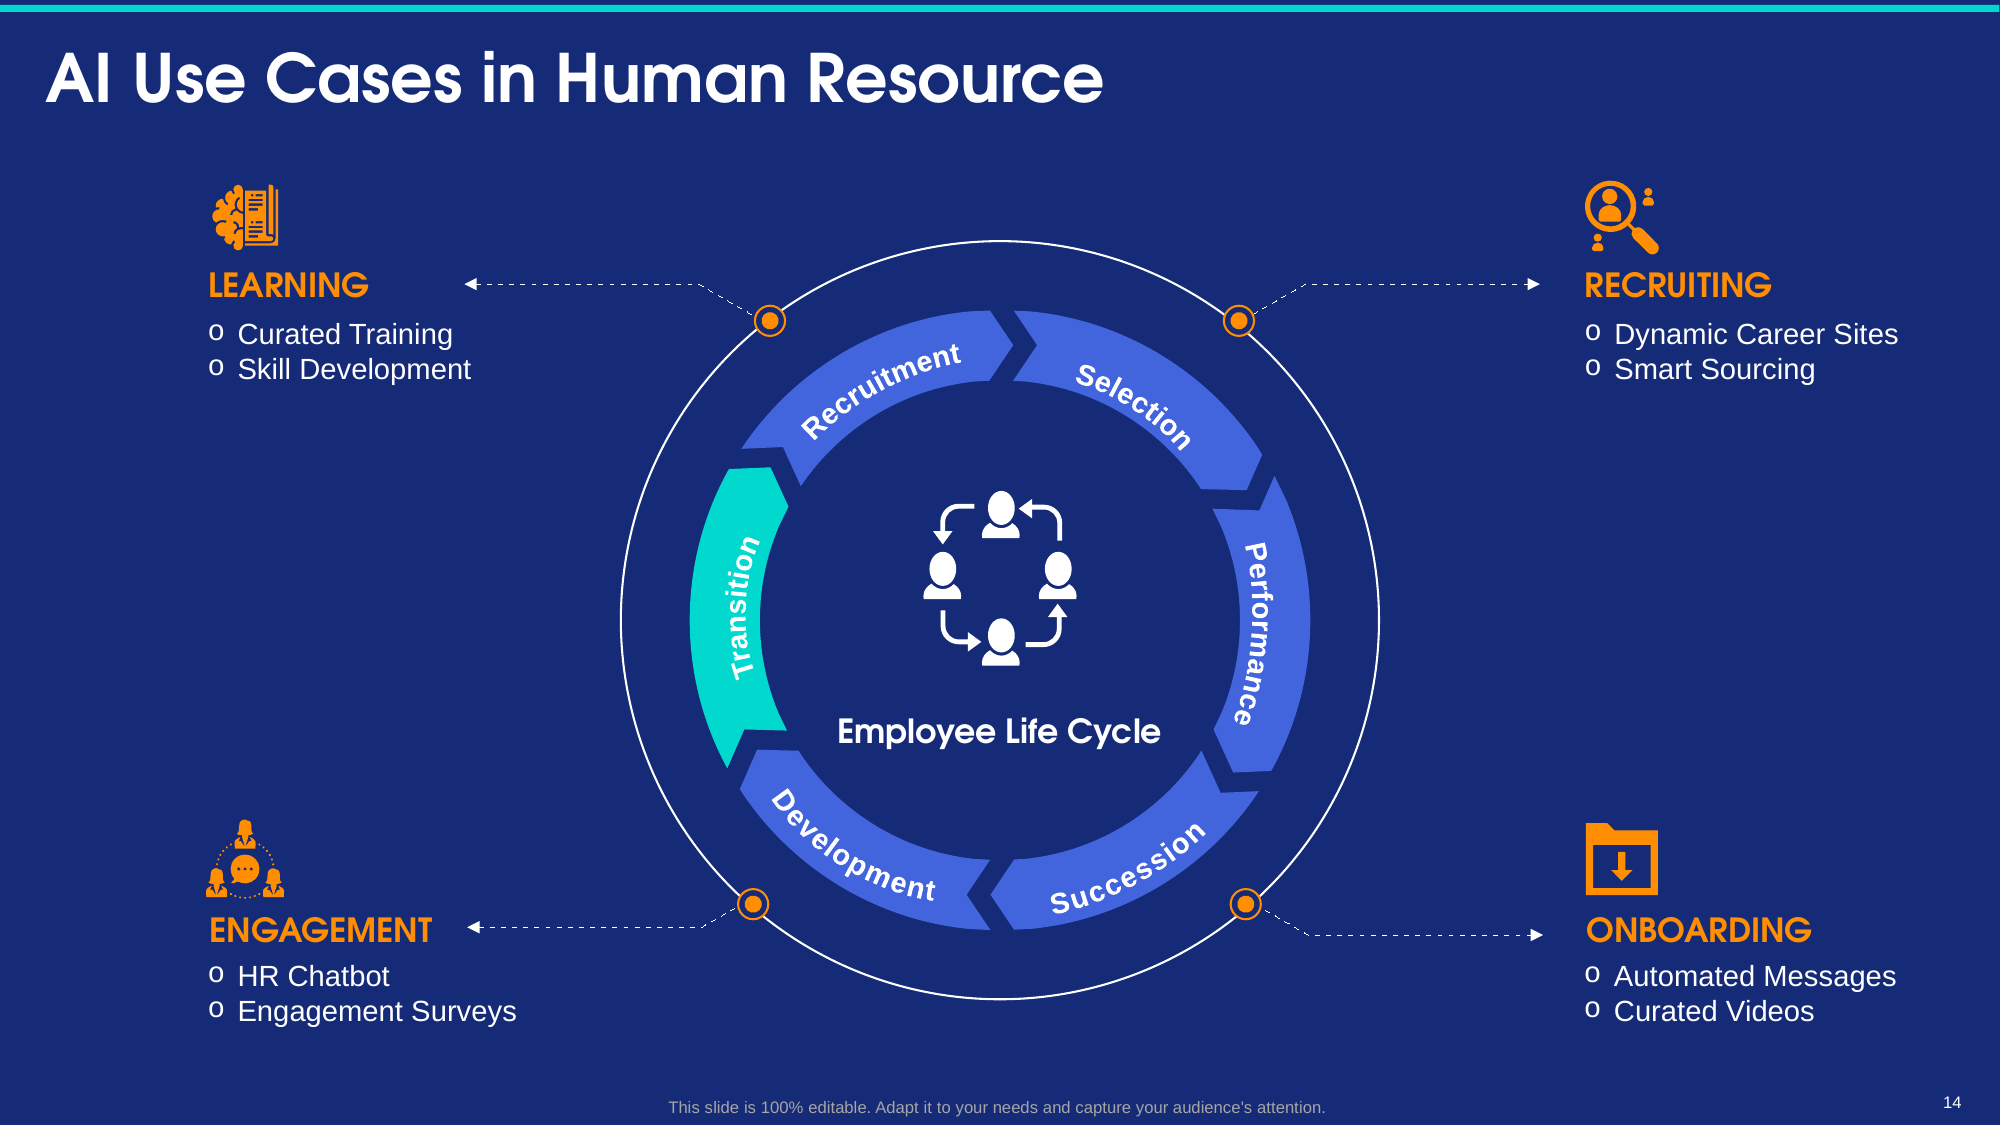

# AI Use Cases in Human Resource

LEARNING
Curated Training
Skill Development
RECRUITING
Dynamic Career Sites
Smart Sourcing

Recruitment
Selection
Transition
Performance
Development
Succession

Employee Life Cycle

ENGAGEMENT
HR Chatbot
Engagement Surveys
ONBOARDING
Automated Messages
Curated Videos
This slide is 100% editable. Adapt it to your needs and capture your audience's attention.
14